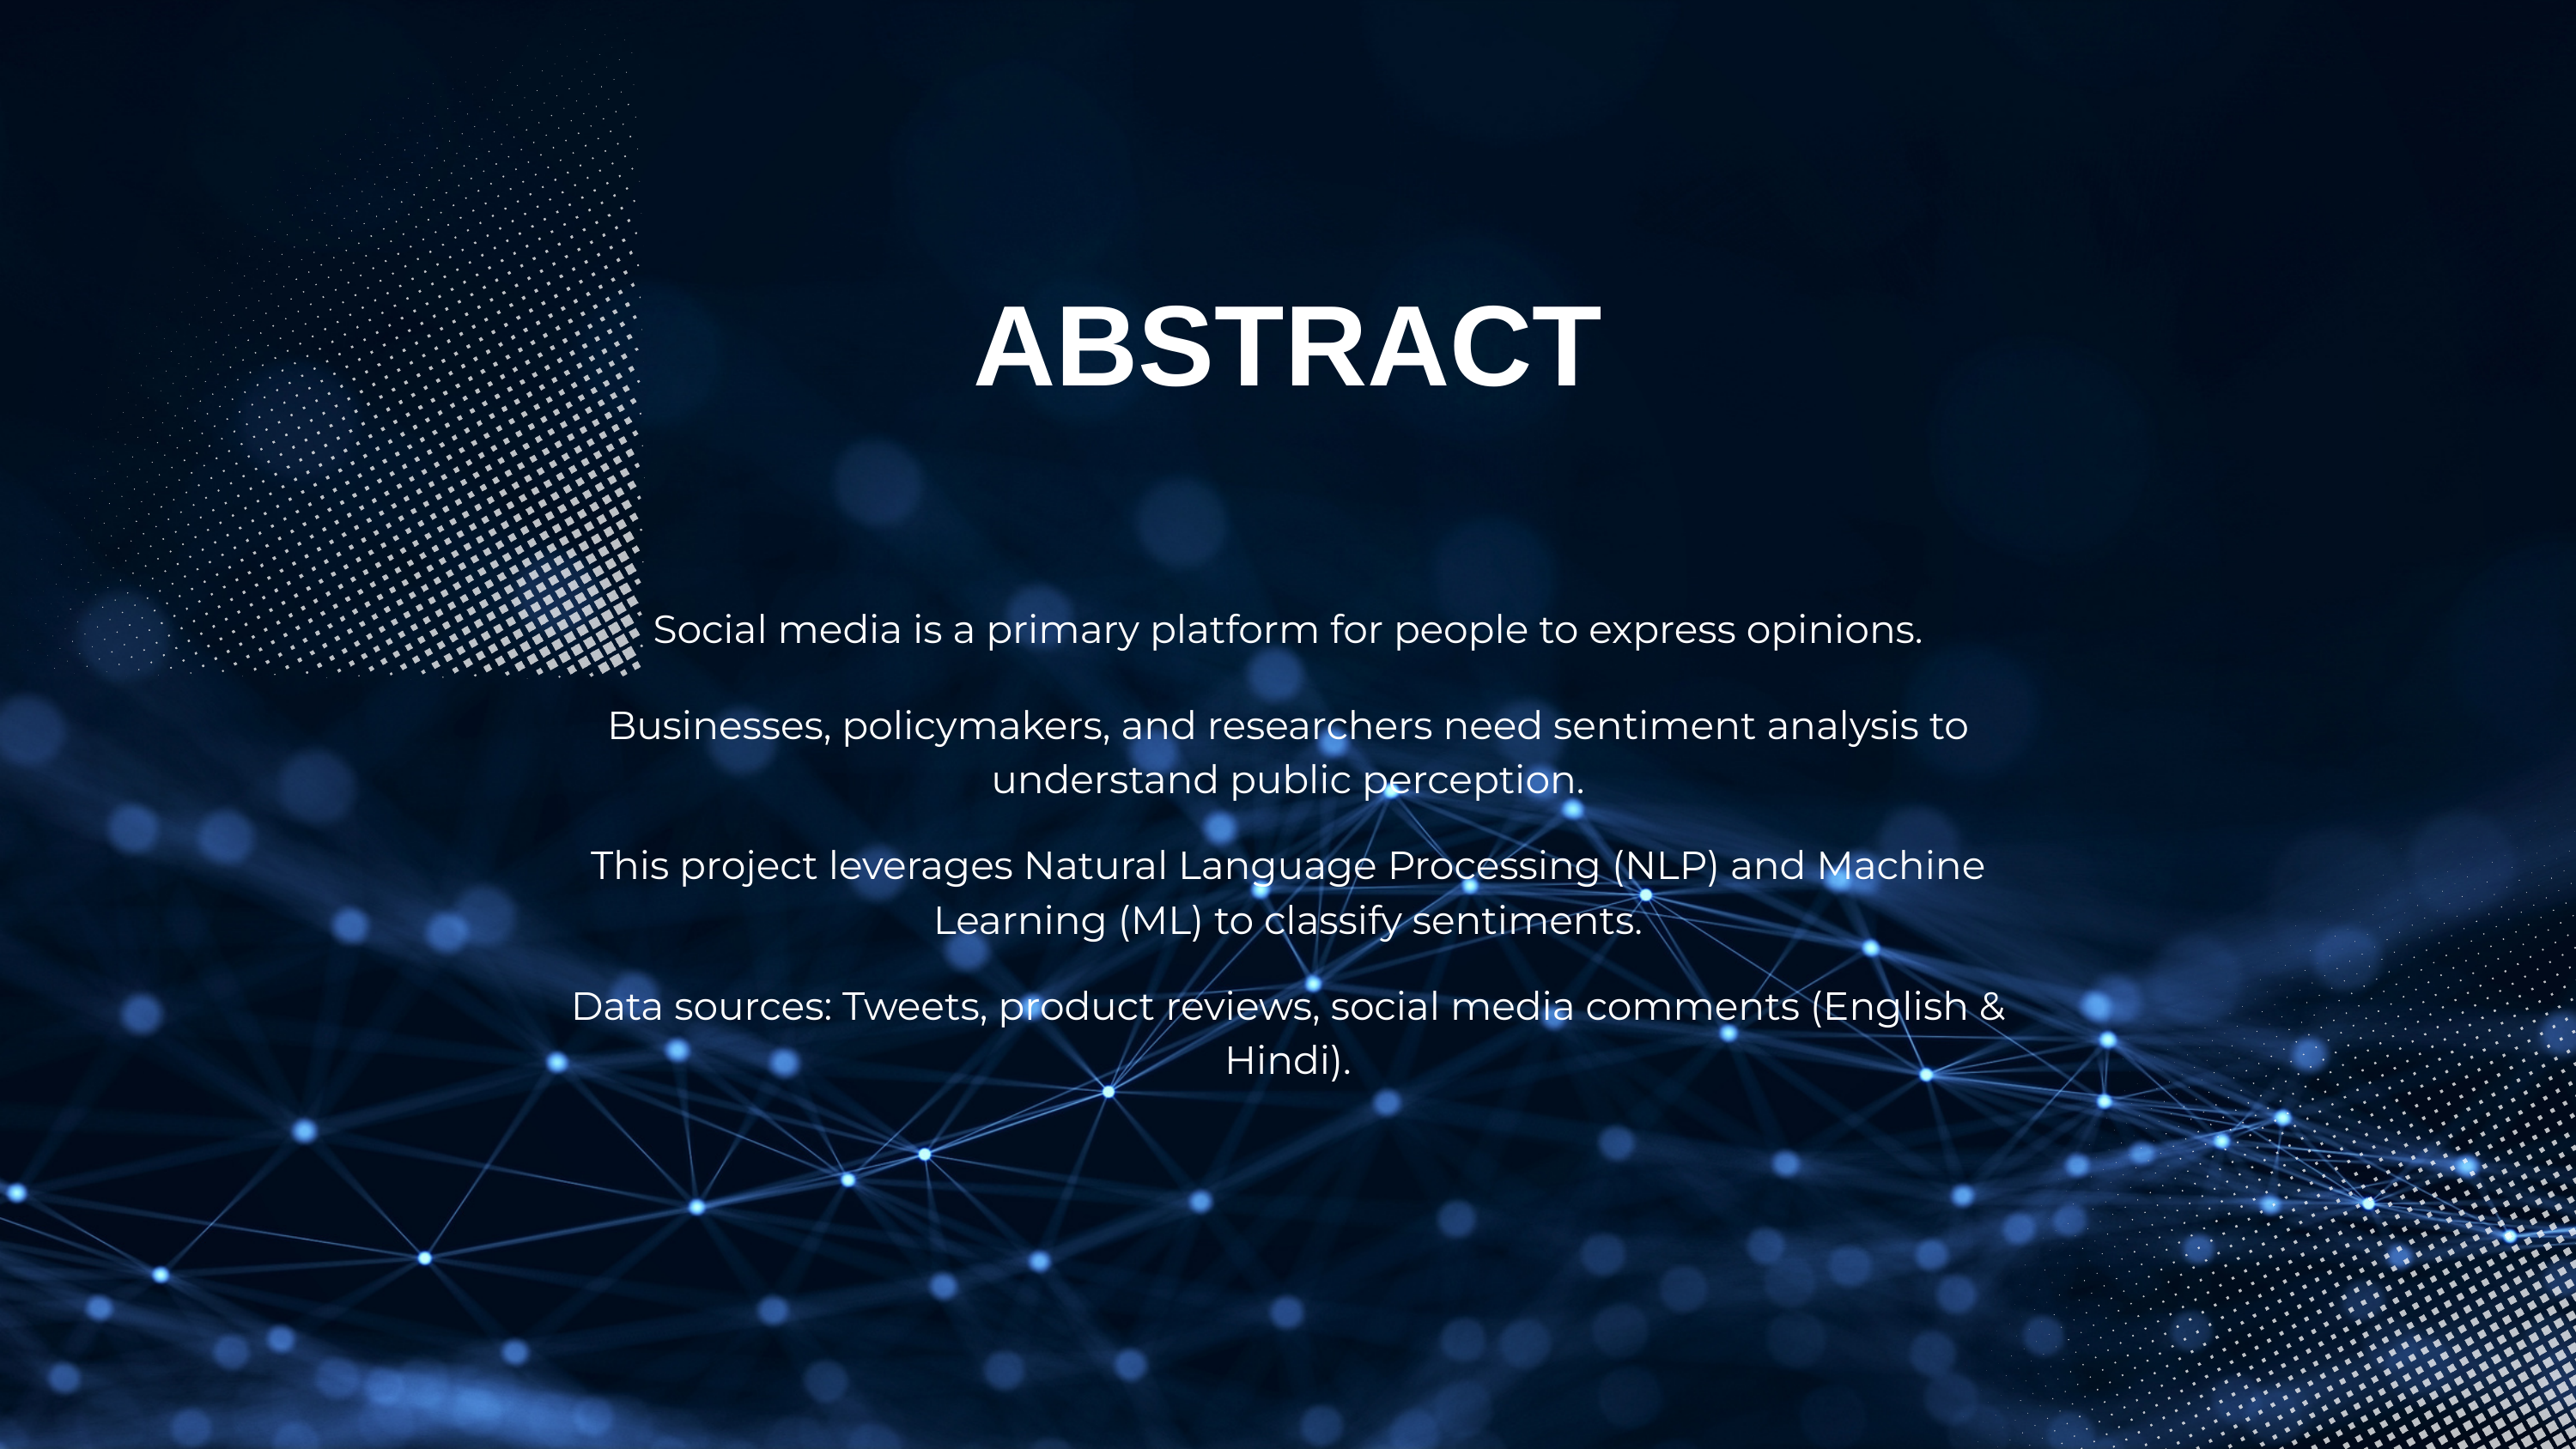

ABSTRACT
Social media is a primary platform for people to express opinions.

Businesses, policymakers, and researchers need sentiment analysis to understand public perception.

This project leverages Natural Language Processing (NLP) and Machine Learning (ML) to classify sentiments.

Data sources: Tweets, product reviews, social media comments (English & Hindi).